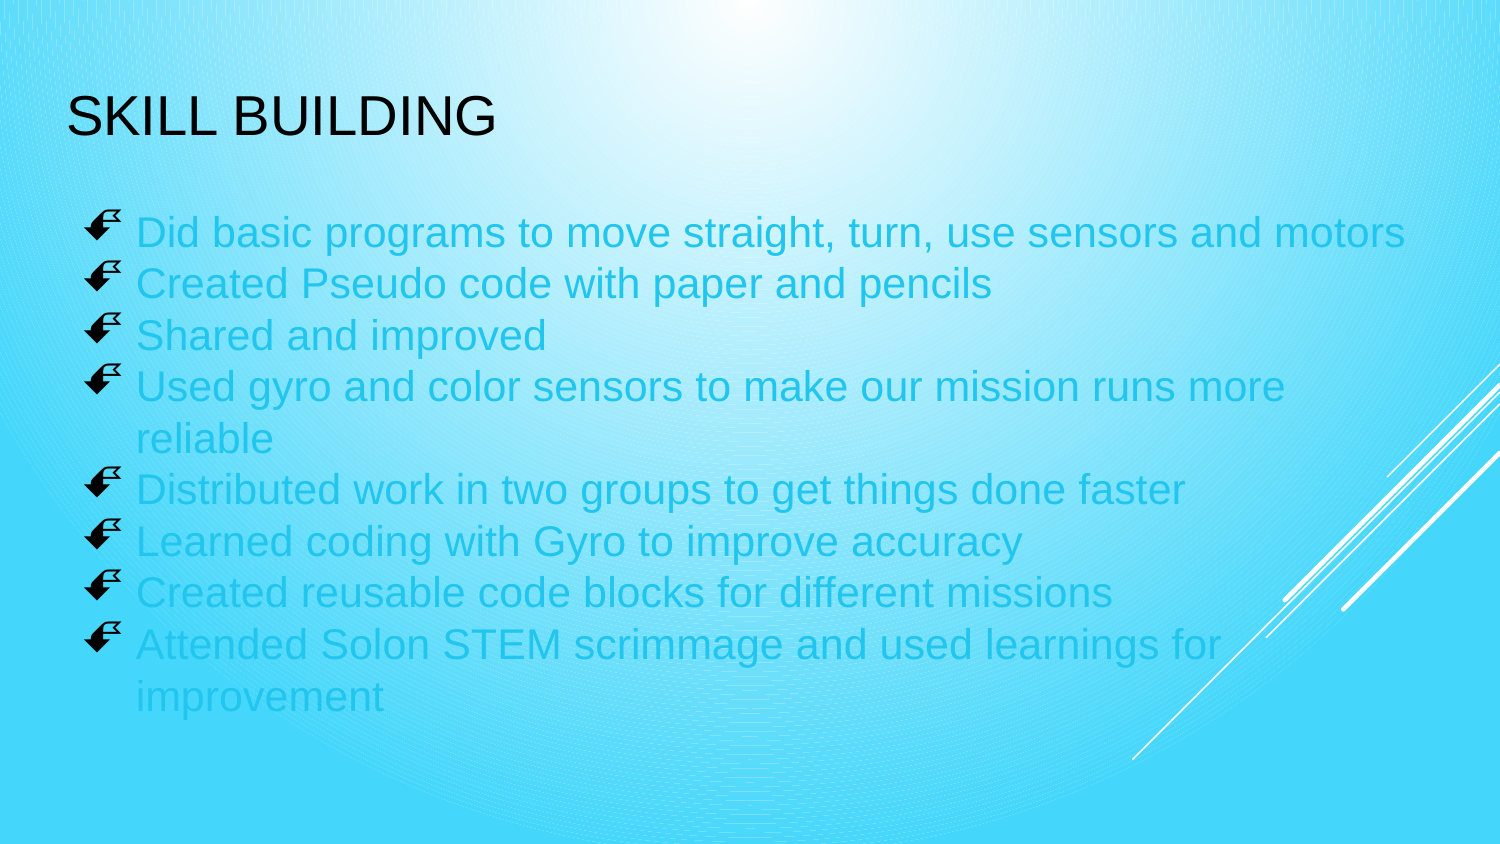

# Skill building
Did basic programs to move straight, turn, use sensors and motors
Created Pseudo code with paper and pencils
Shared and improved
Used gyro and color sensors to make our mission runs more reliable
Distributed work in two groups to get things done faster
Learned coding with Gyro to improve accuracy
Created reusable code blocks for different missions
Attended Solon STEM scrimmage and used learnings for improvement